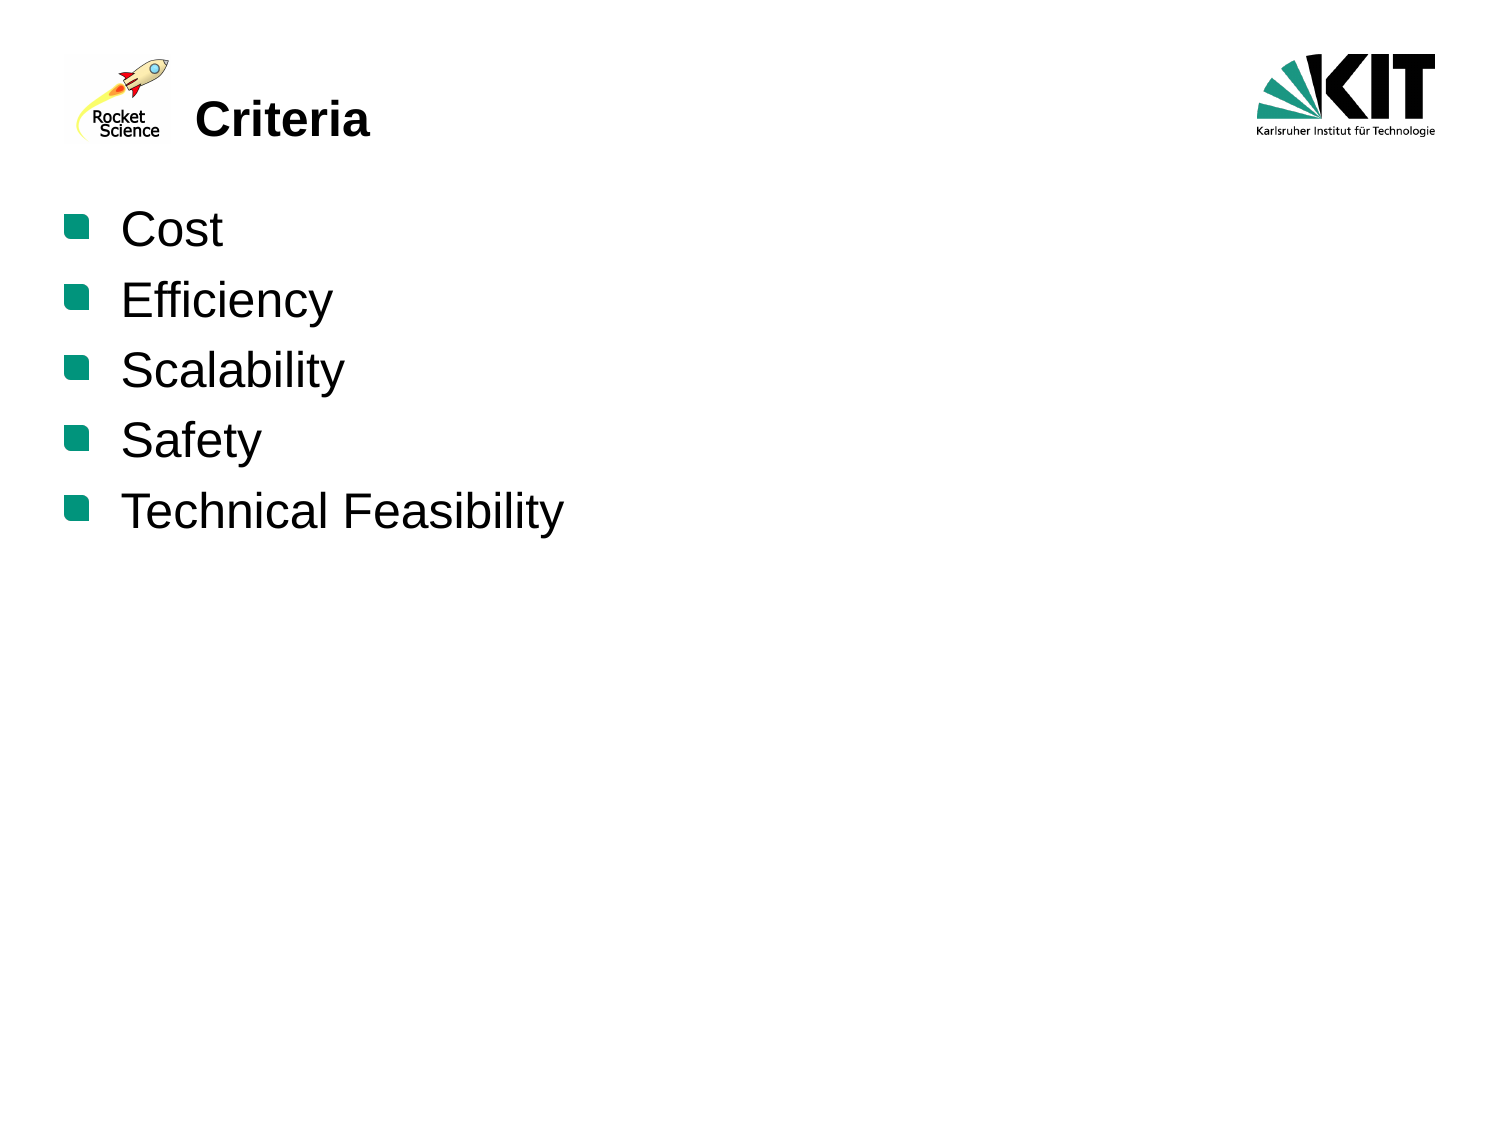

# Criteria
Cost
Efficiency
Scalability
Safety
Technical Feasibility